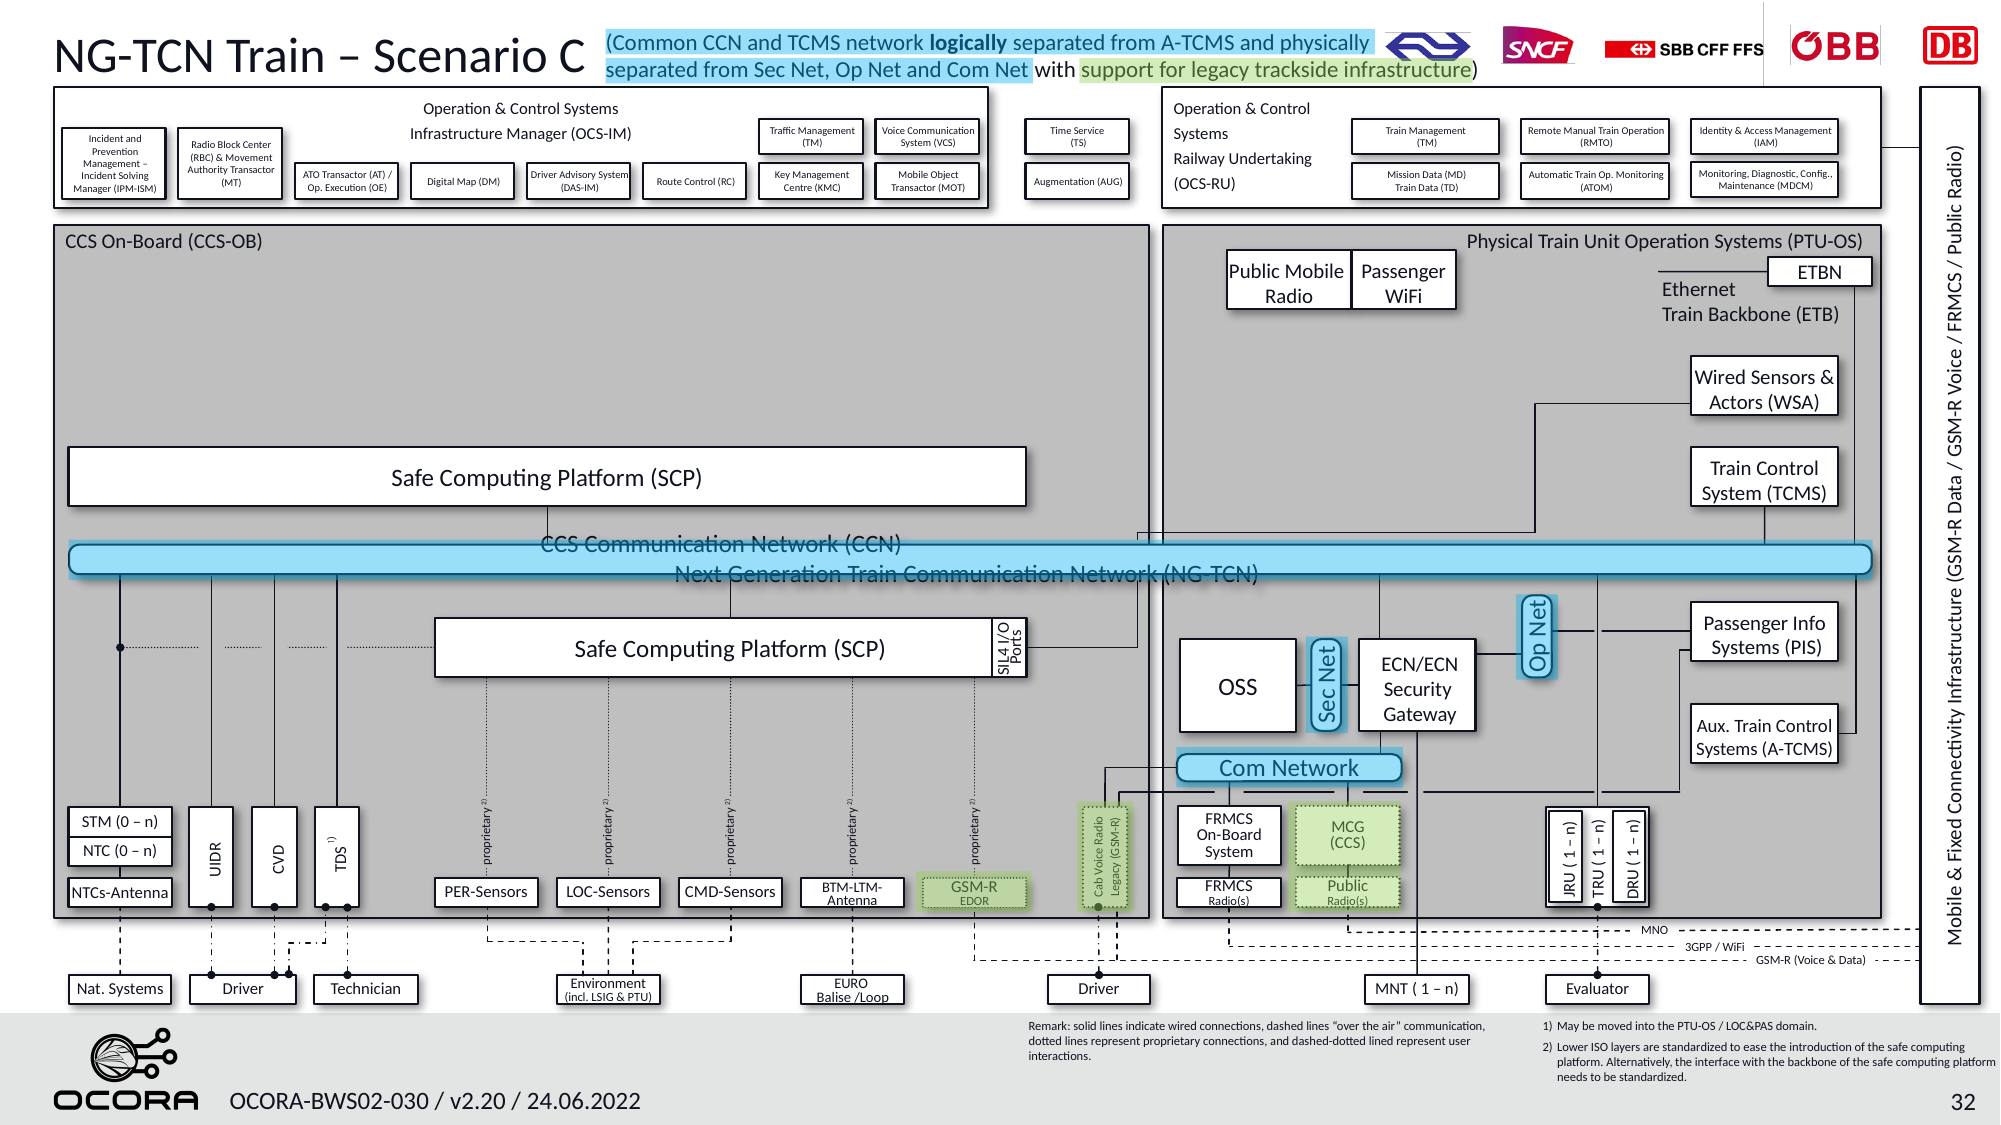

# NG-TCN Train – Scenario C
(Common CCN and TCMS network logically separated from A-TCMS and physically
separated from Sec Net, Op Net and Com Net with support for legacy trackside infrastructure)

OCORA-BWS02-030 / v2.20 / 24.06.2022